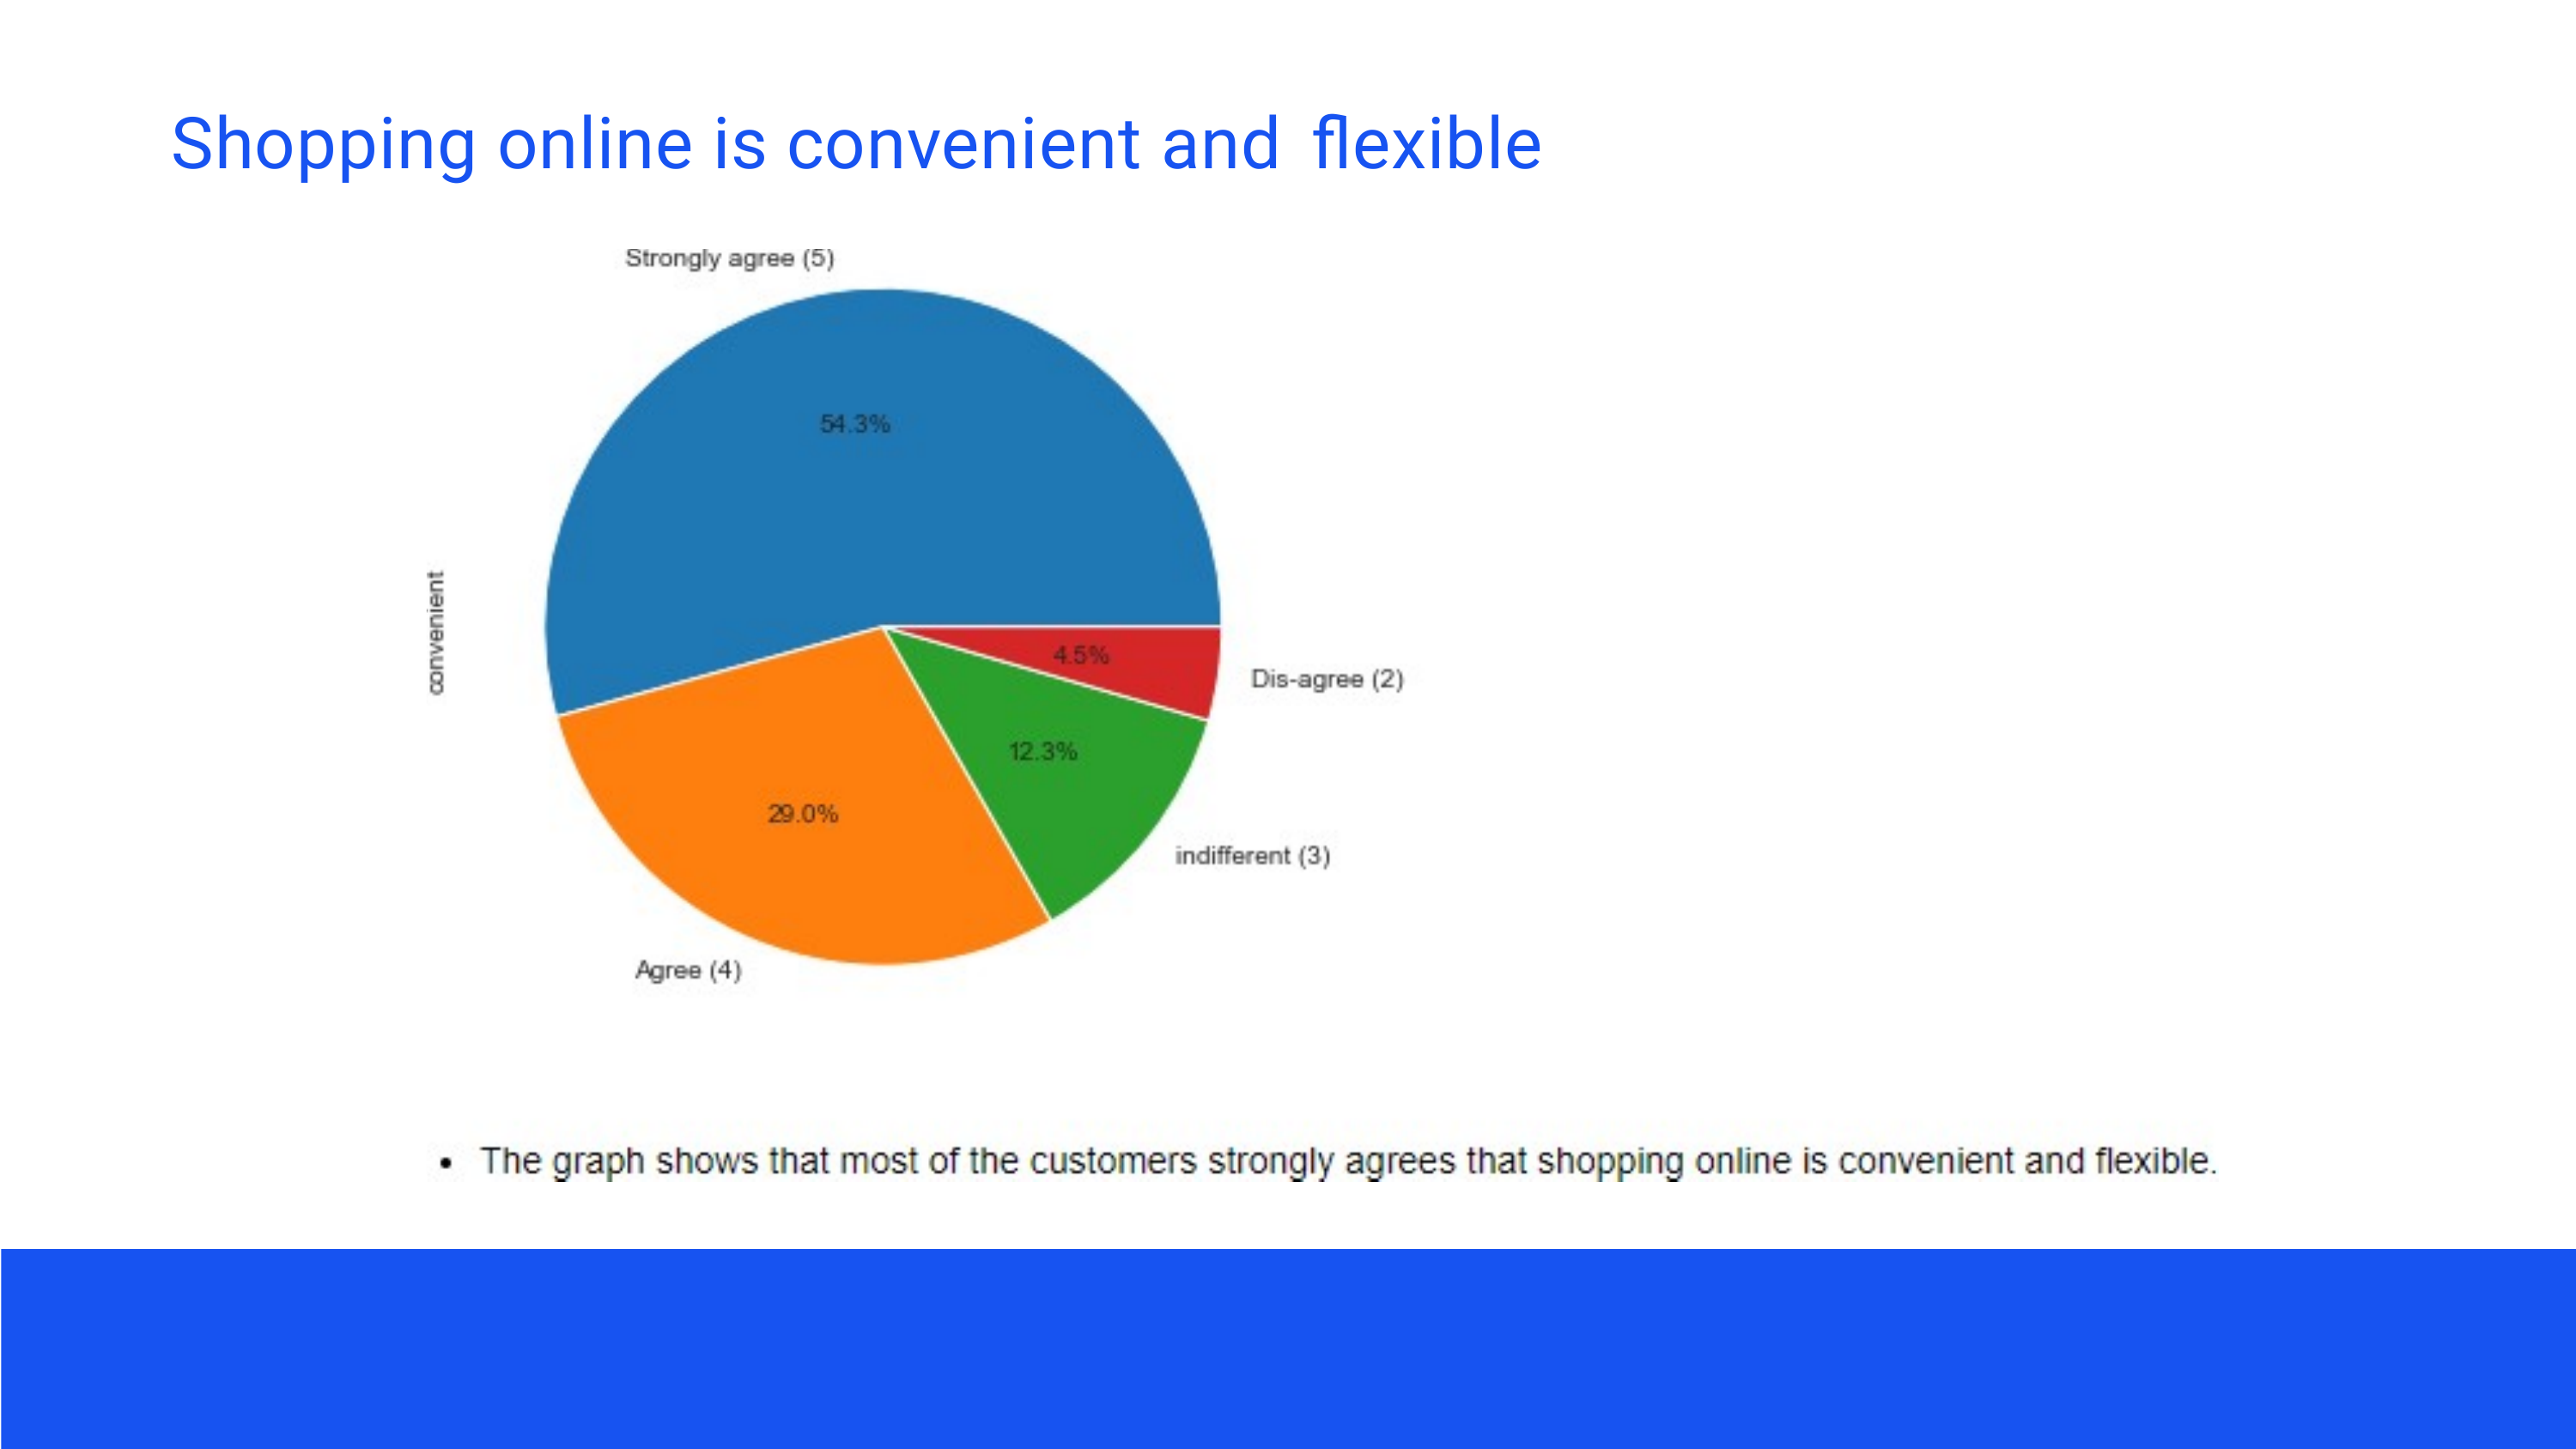

# Shopping online is convenient and flexible